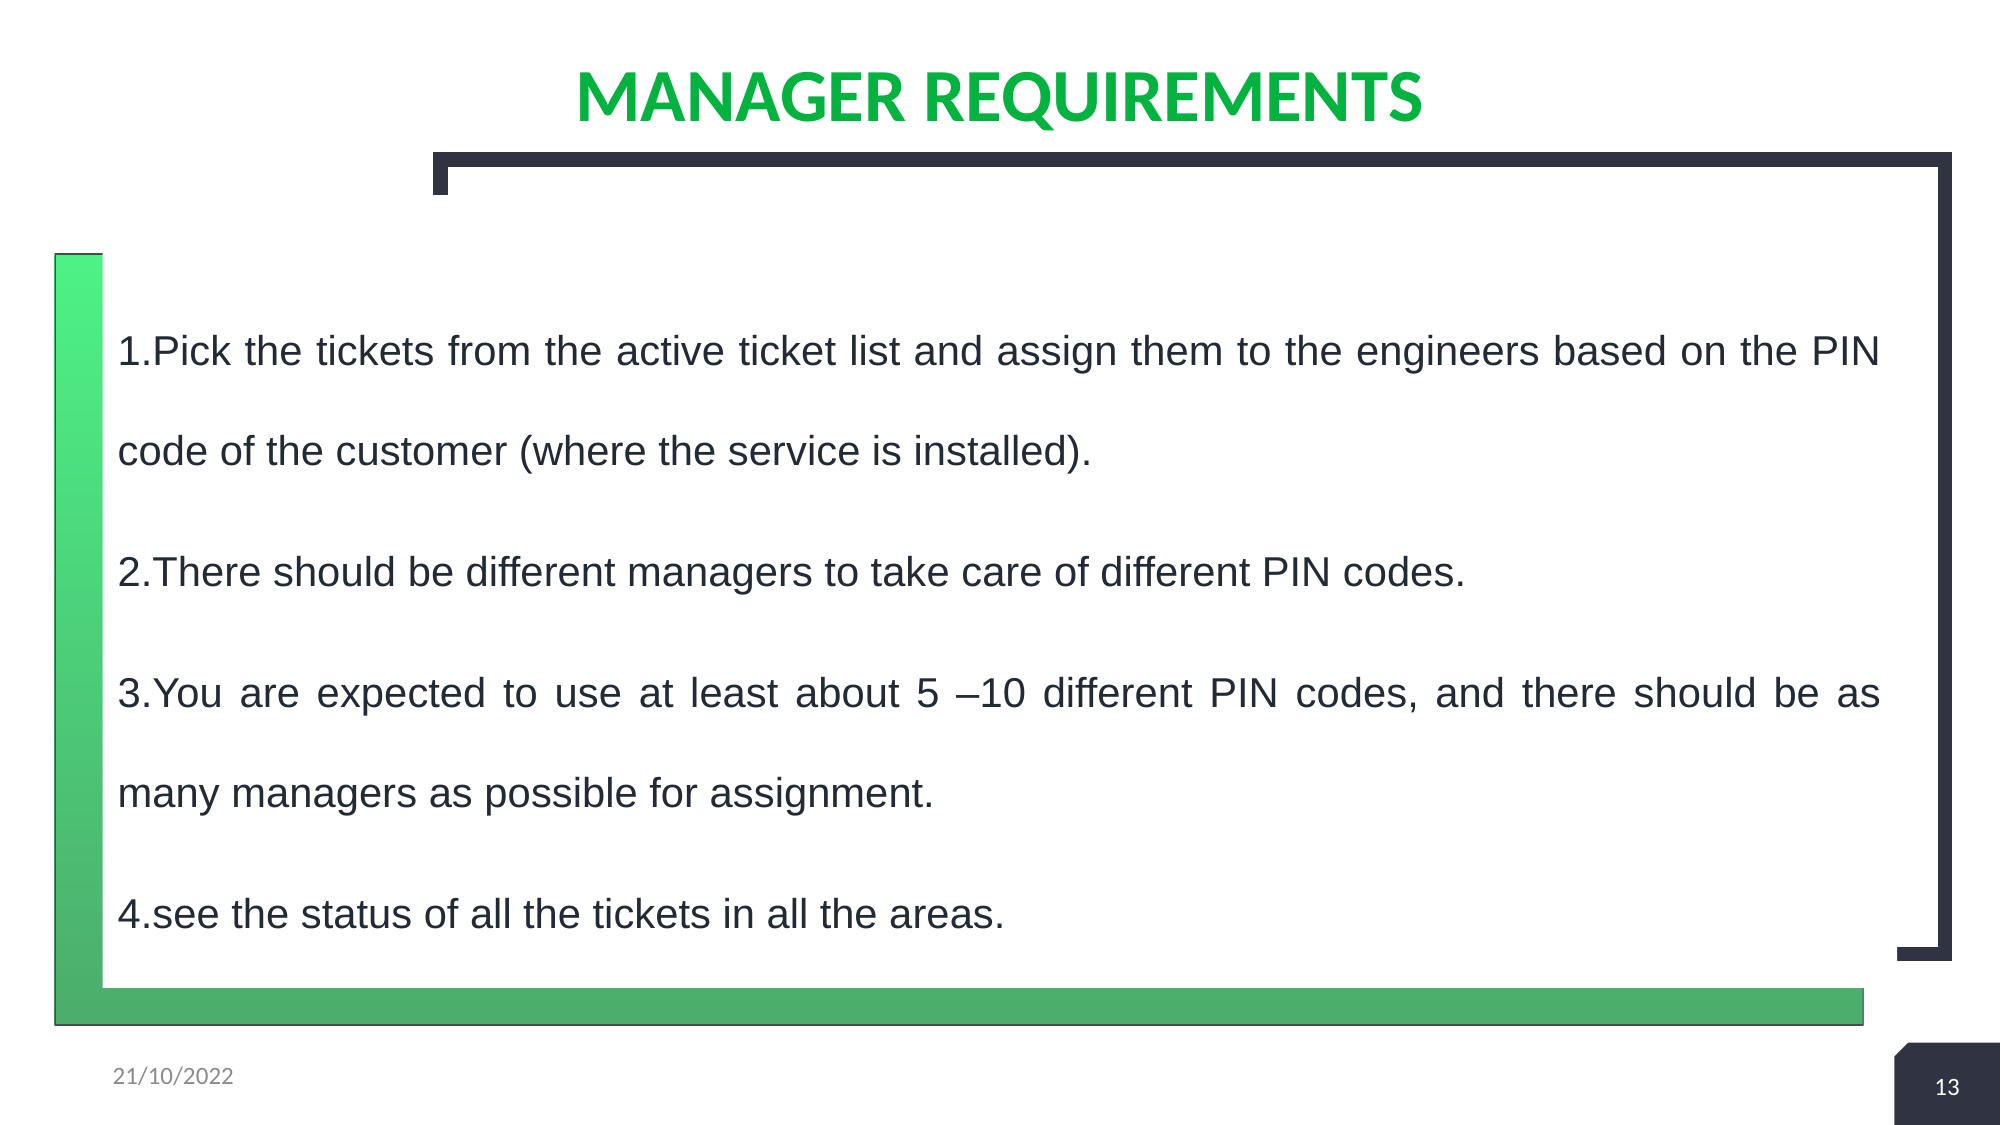

# MANAGER REQUIREMENTS

1.Pick the tickets from the active ticket list and assign them to the engineers based on the PIN code of the customer (where the service is installed).
2.There should be different managers to take care of different PIN codes.
3.You are expected to use at least about 5 –10 different PIN codes, and there should be as many managers as possible for assignment.
4.see the status of all the tickets in all the areas.
13
21/10/2022